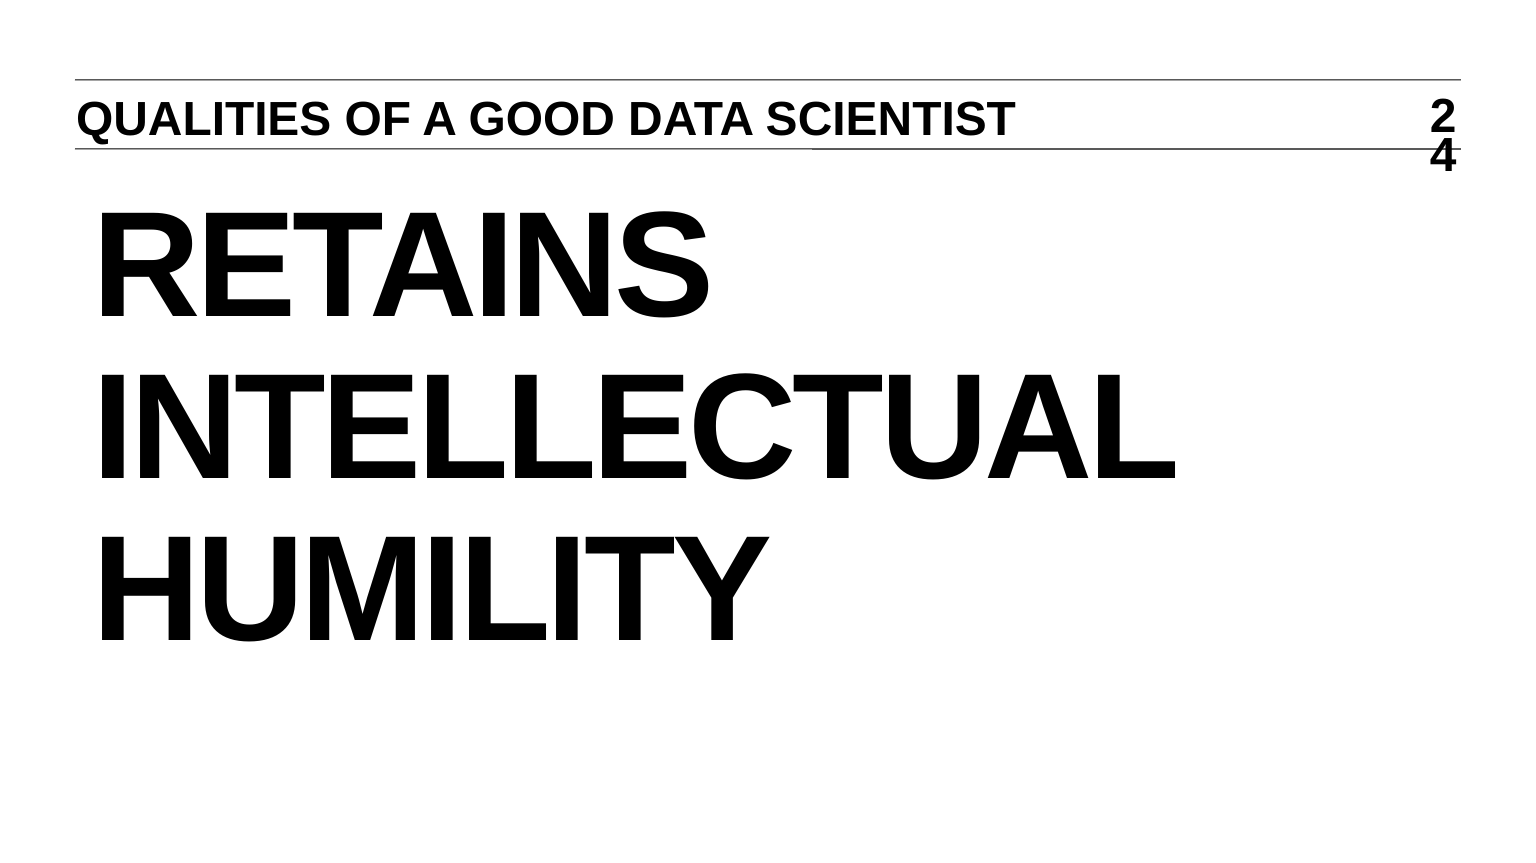

Qualities of a good data scientist
24
# Retains Intellectual Humility